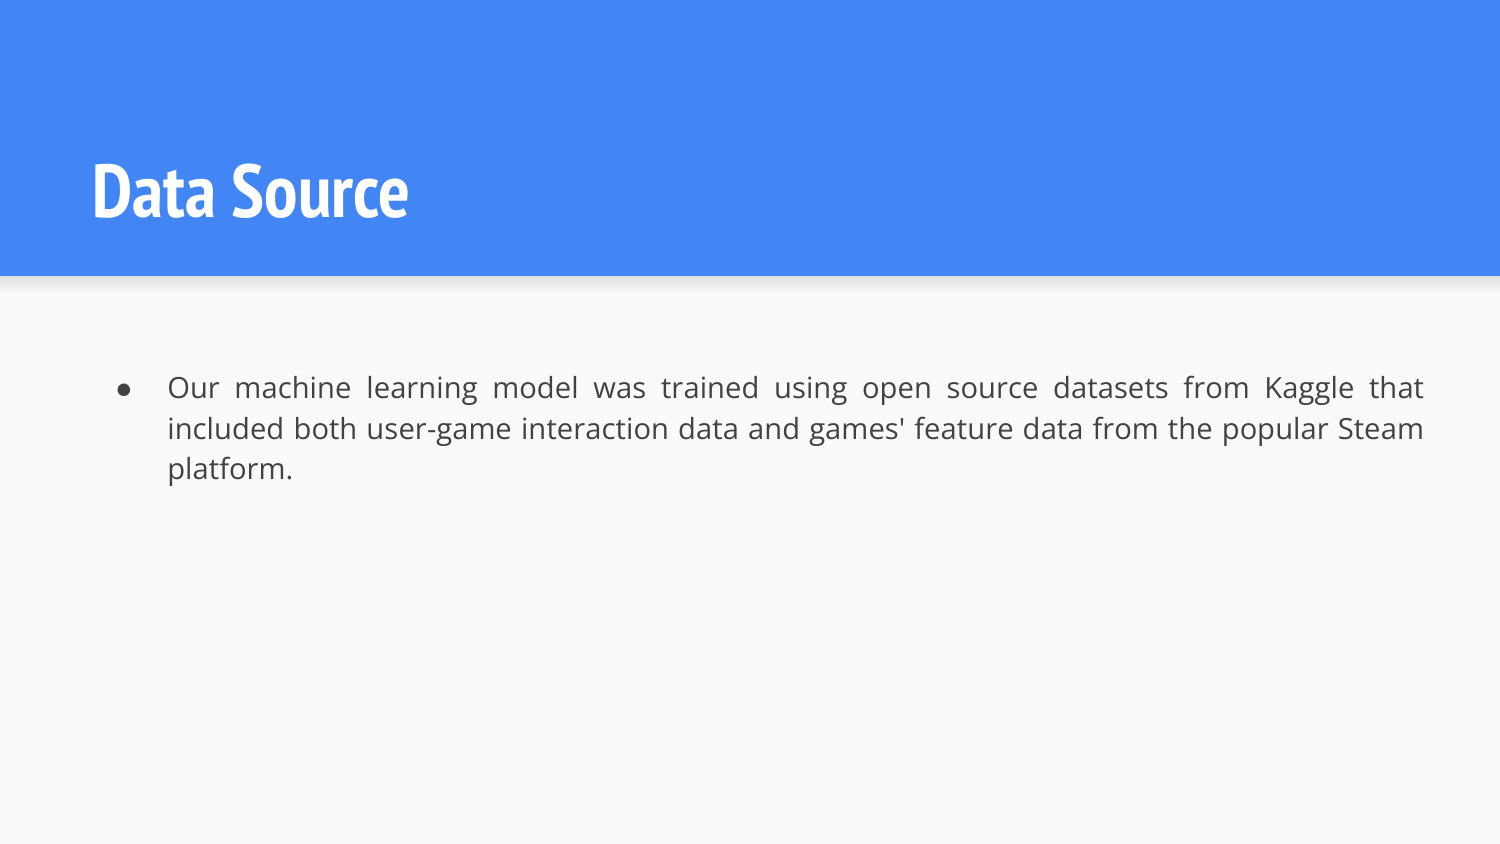

# Data Source

Our machine learning model was trained using open source datasets from Kaggle that included both user-game interaction data and games' feature data from the popular Steam platform.